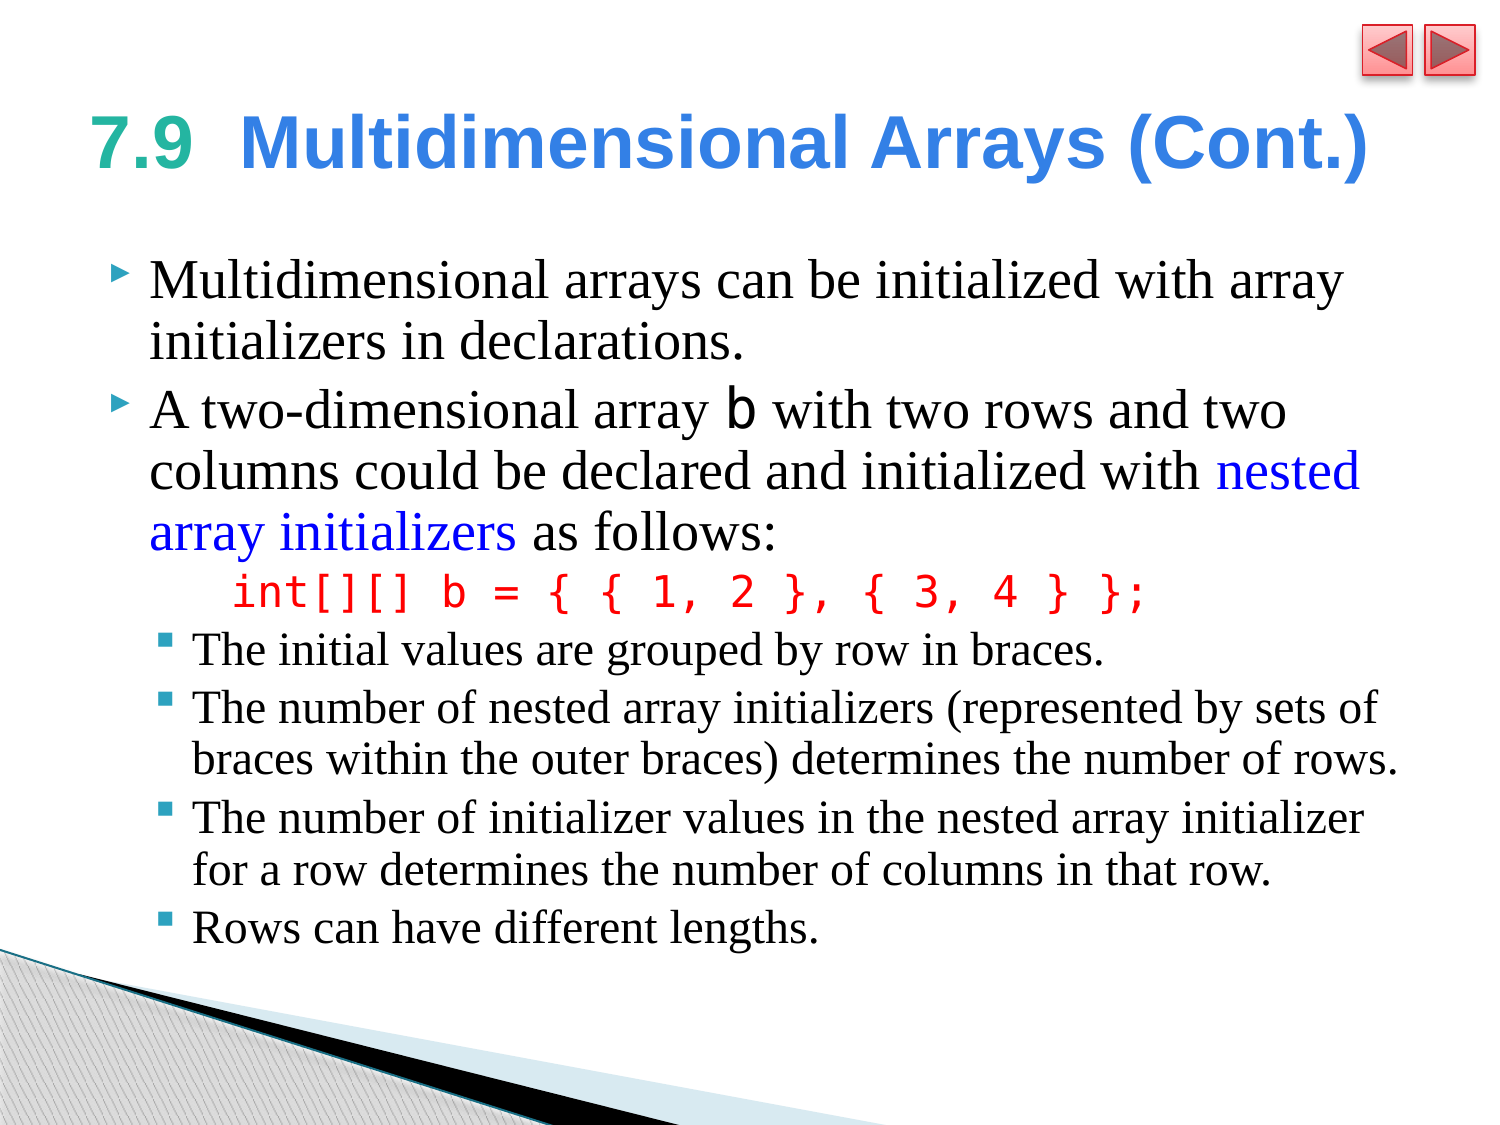

# 7.9  	Multidimensional Arrays (Cont.)
Multidimensional arrays can be initialized with array initializers in declarations.
A two-dimensional array b with two rows and two columns could be declared and initialized with nested array initializers as follows:
	int[][] b = { { 1, 2 }, { 3, 4 } };
The initial values are grouped by row in braces.
The number of nested array initializers (represented by sets of braces within the outer braces) determines the number of rows.
The number of initializer values in the nested array initializer for a row determines the number of columns in that row.
Rows can have different lengths.